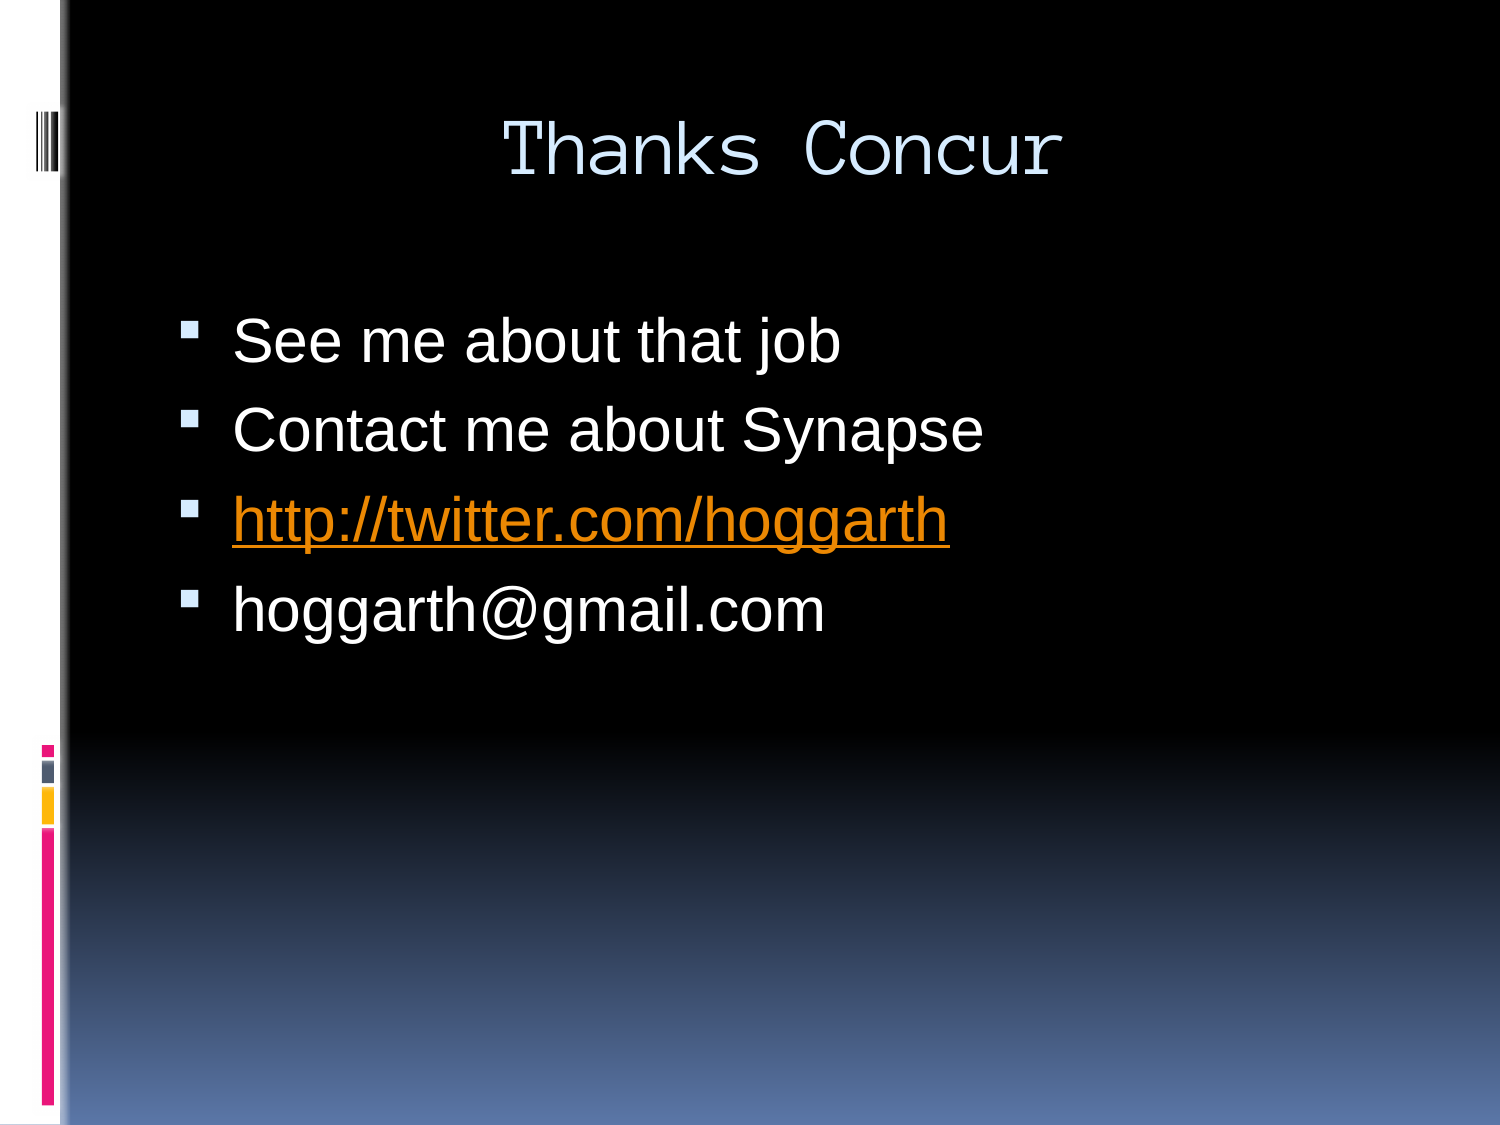

# Thanks Concur
See me about that job
Contact me about Synapse
http://twitter.com/hoggarth
hoggarth@gmail.com